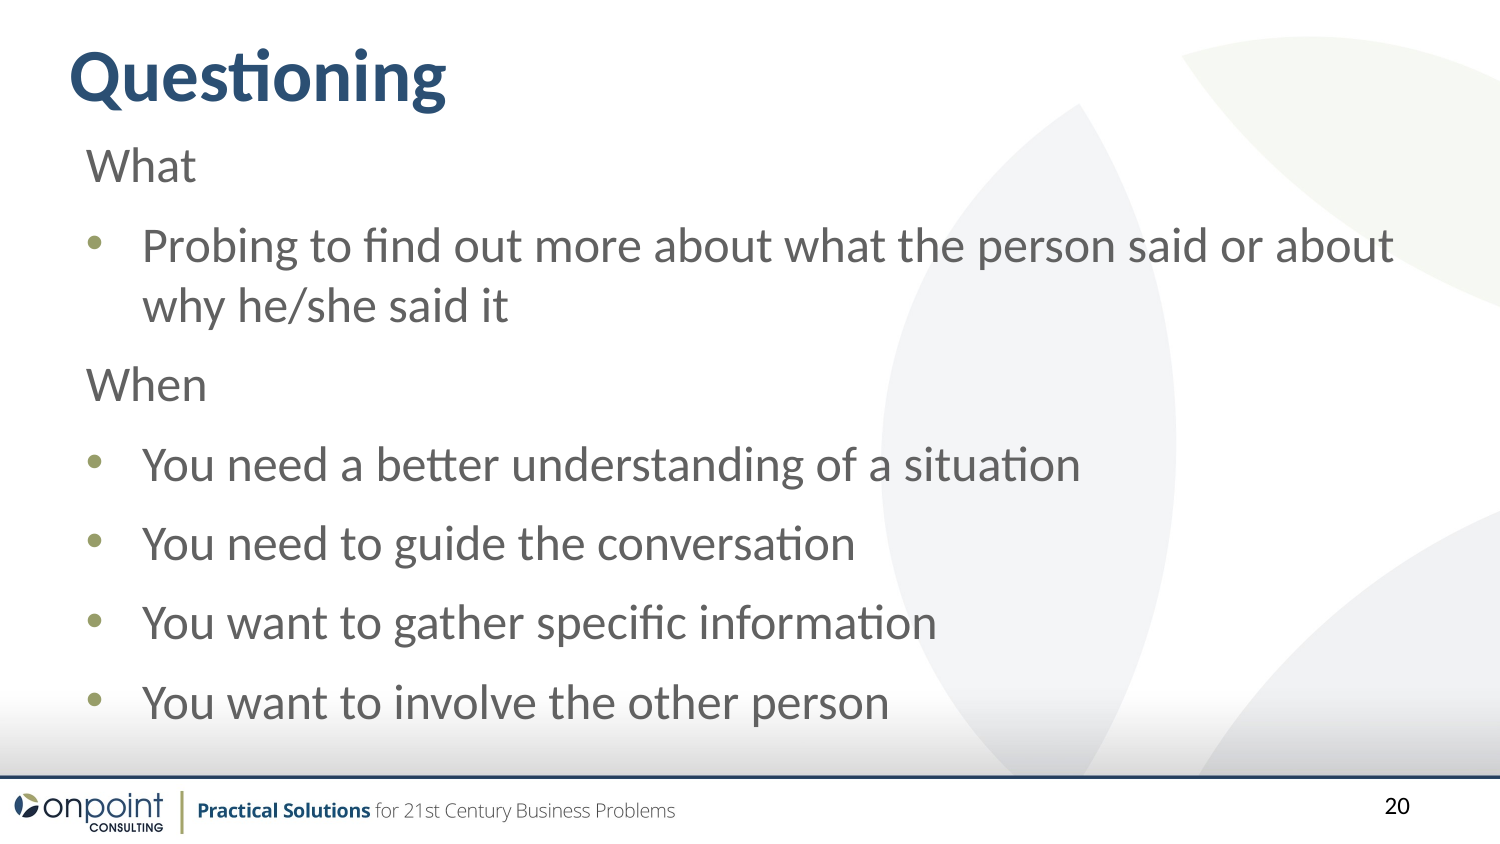

Questioning
What
Probing to find out more about what the person said or about why he/she said it
When
You need a better understanding of a situation
You need to guide the conversation
You want to gather specific information
You want to involve the other person

20